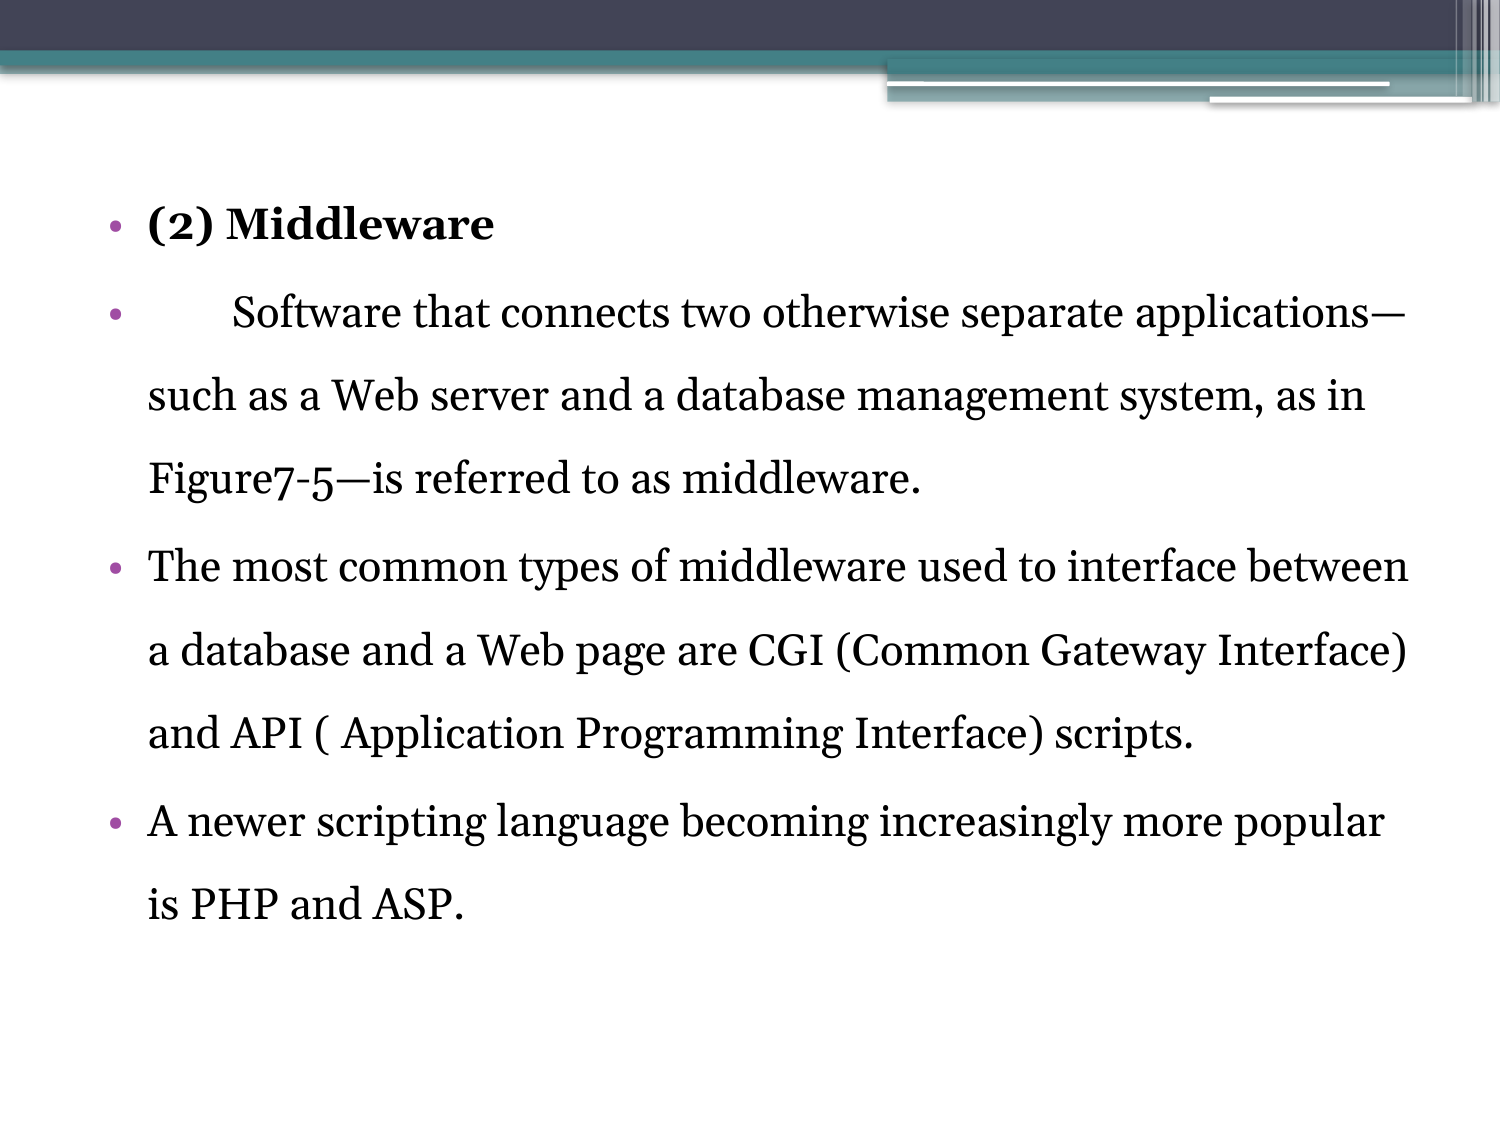

(2) Middleware
        Software that connects two otherwise separate applications—such as a Web server and a database management system, as in Figure7-5—is referred to as middleware.
The most common types of middleware used to interface between a database and a Web page are CGI (Common Gateway Interface) and API ( Application Programming Interface) scripts.
A newer scripting language becoming increasingly more popular is PHP and ASP.